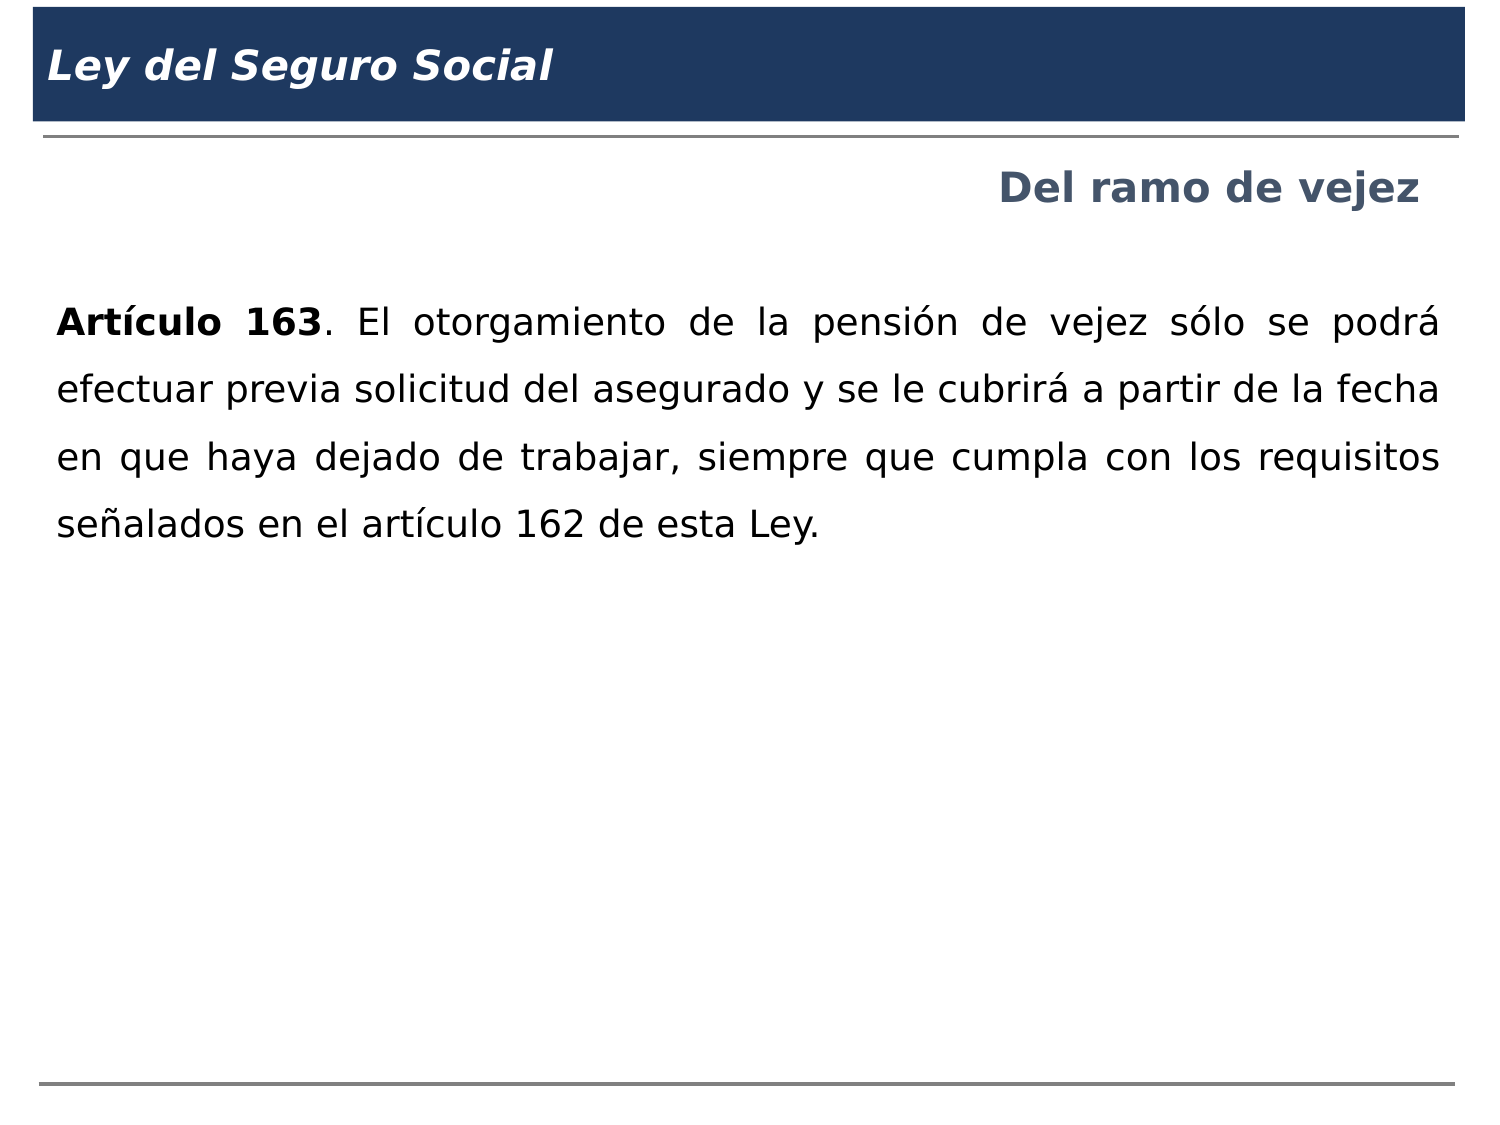

Ley del Seguro Social
Del ramo de vejez
Artículo 163. El otorgamiento de la pensión de vejez sólo se podrá efectuar previa solicitud del asegurado y se le cubrirá a partir de la fecha en que haya dejado de trabajar, siempre que cumpla con los requisitos señalados en el artículo 162 de esta Ley.